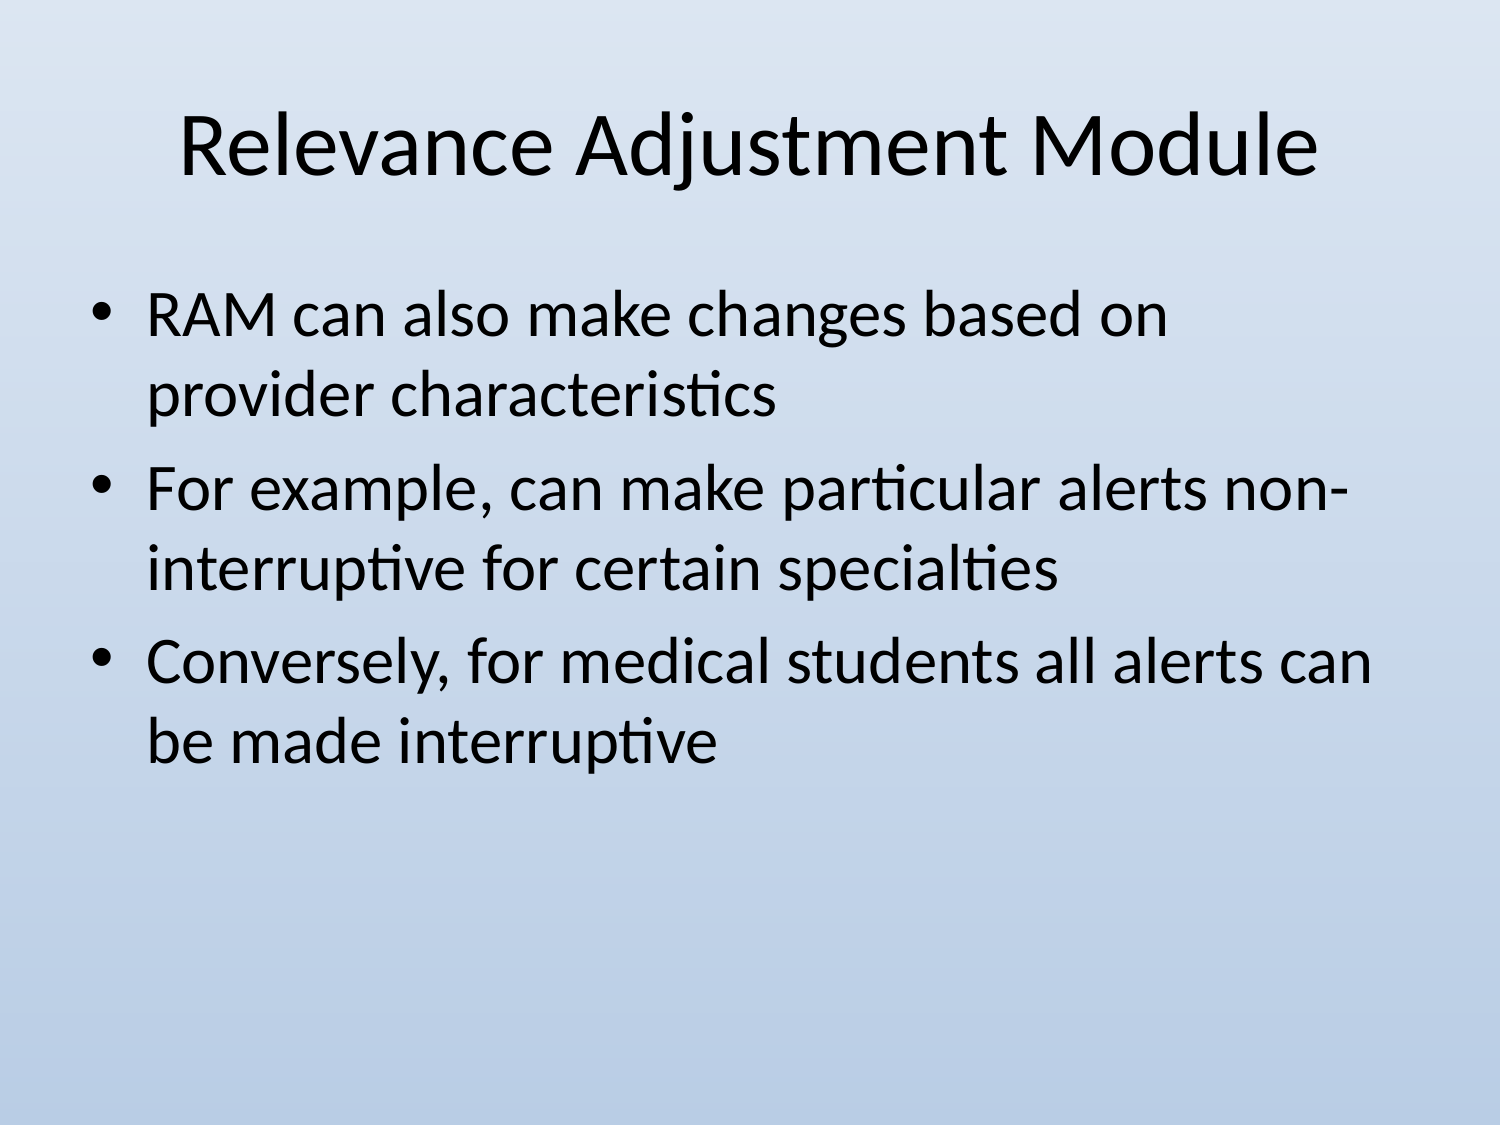

# Relevance Adjustment Module
RAM can also make changes based on provider characteristics
For example, can make particular alerts non-interruptive for certain specialties
Conversely, for medical students all alerts can be made interruptive